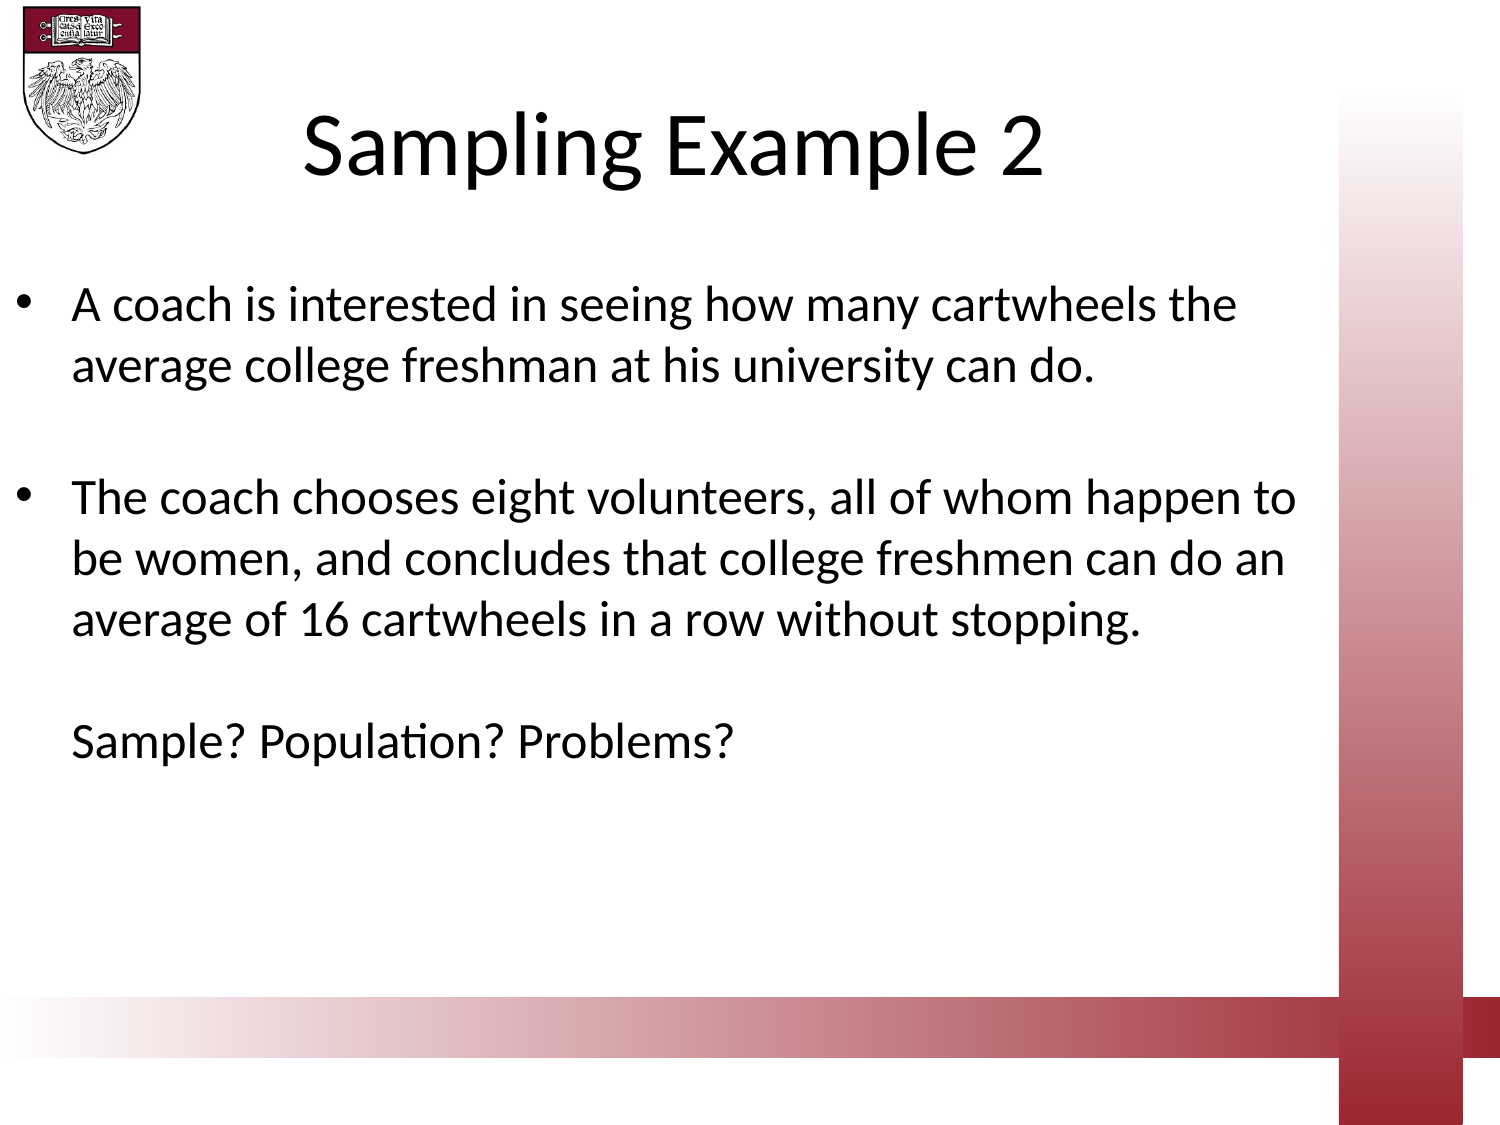

Sampling Example 2
A coach is interested in seeing how many cartwheels the average college freshman at his university can do.
The coach chooses eight volunteers, all of whom happen to be women, and concludes that college freshmen can do an average of 16 cartwheels in a row without stopping.
Sample? Population? Problems?